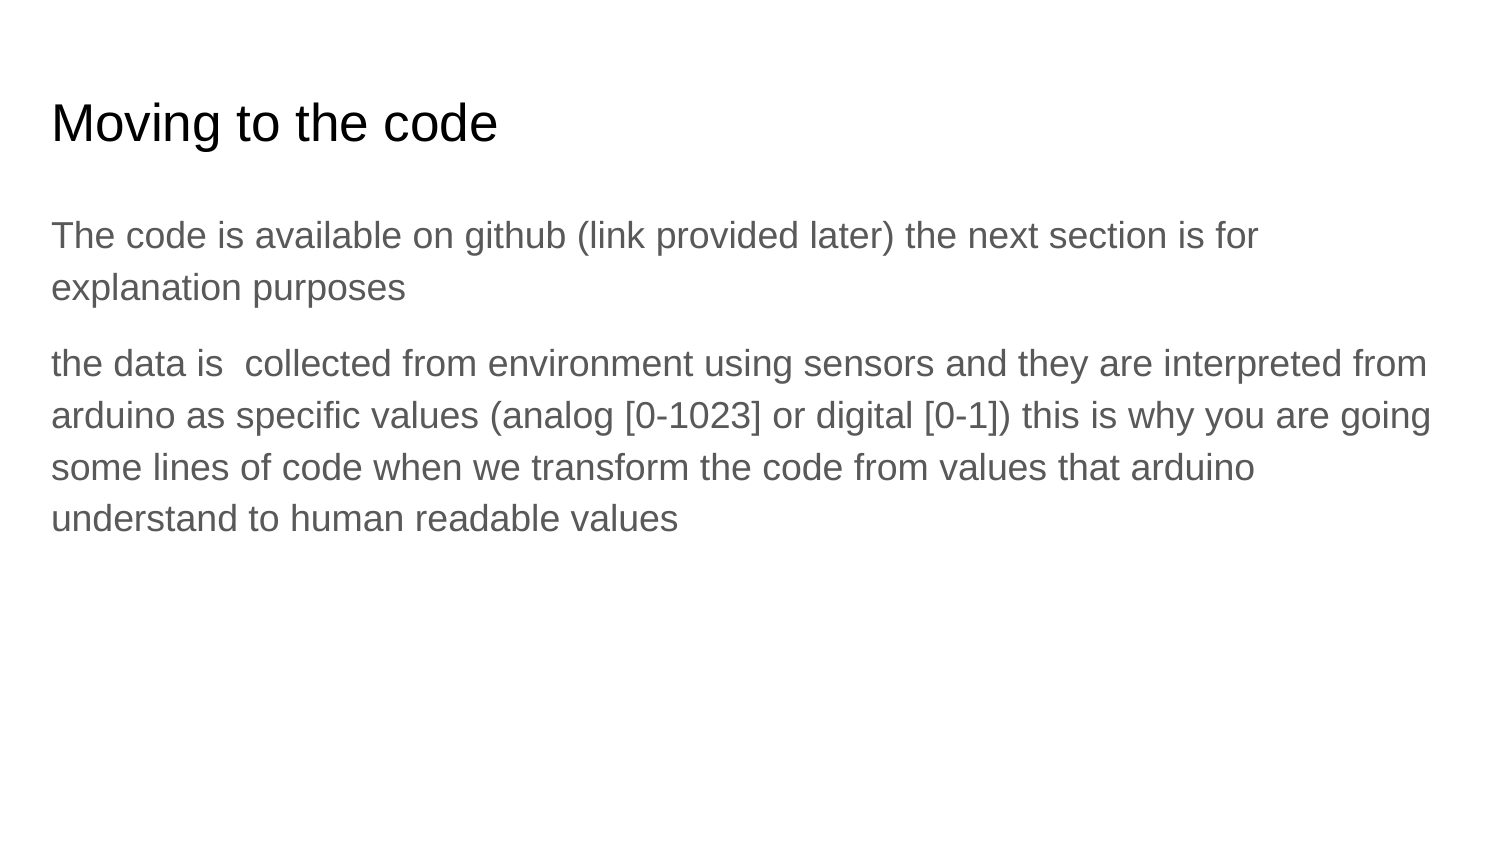

# Moving to the code
The code is available on github (link provided later) the next section is for explanation purposes
the data is  collected from environment using sensors and they are interpreted from arduino as specific values (analog [0-1023] or digital [0-1]) this is why you are going some lines of code when we transform the code from values that arduino understand to human readable values